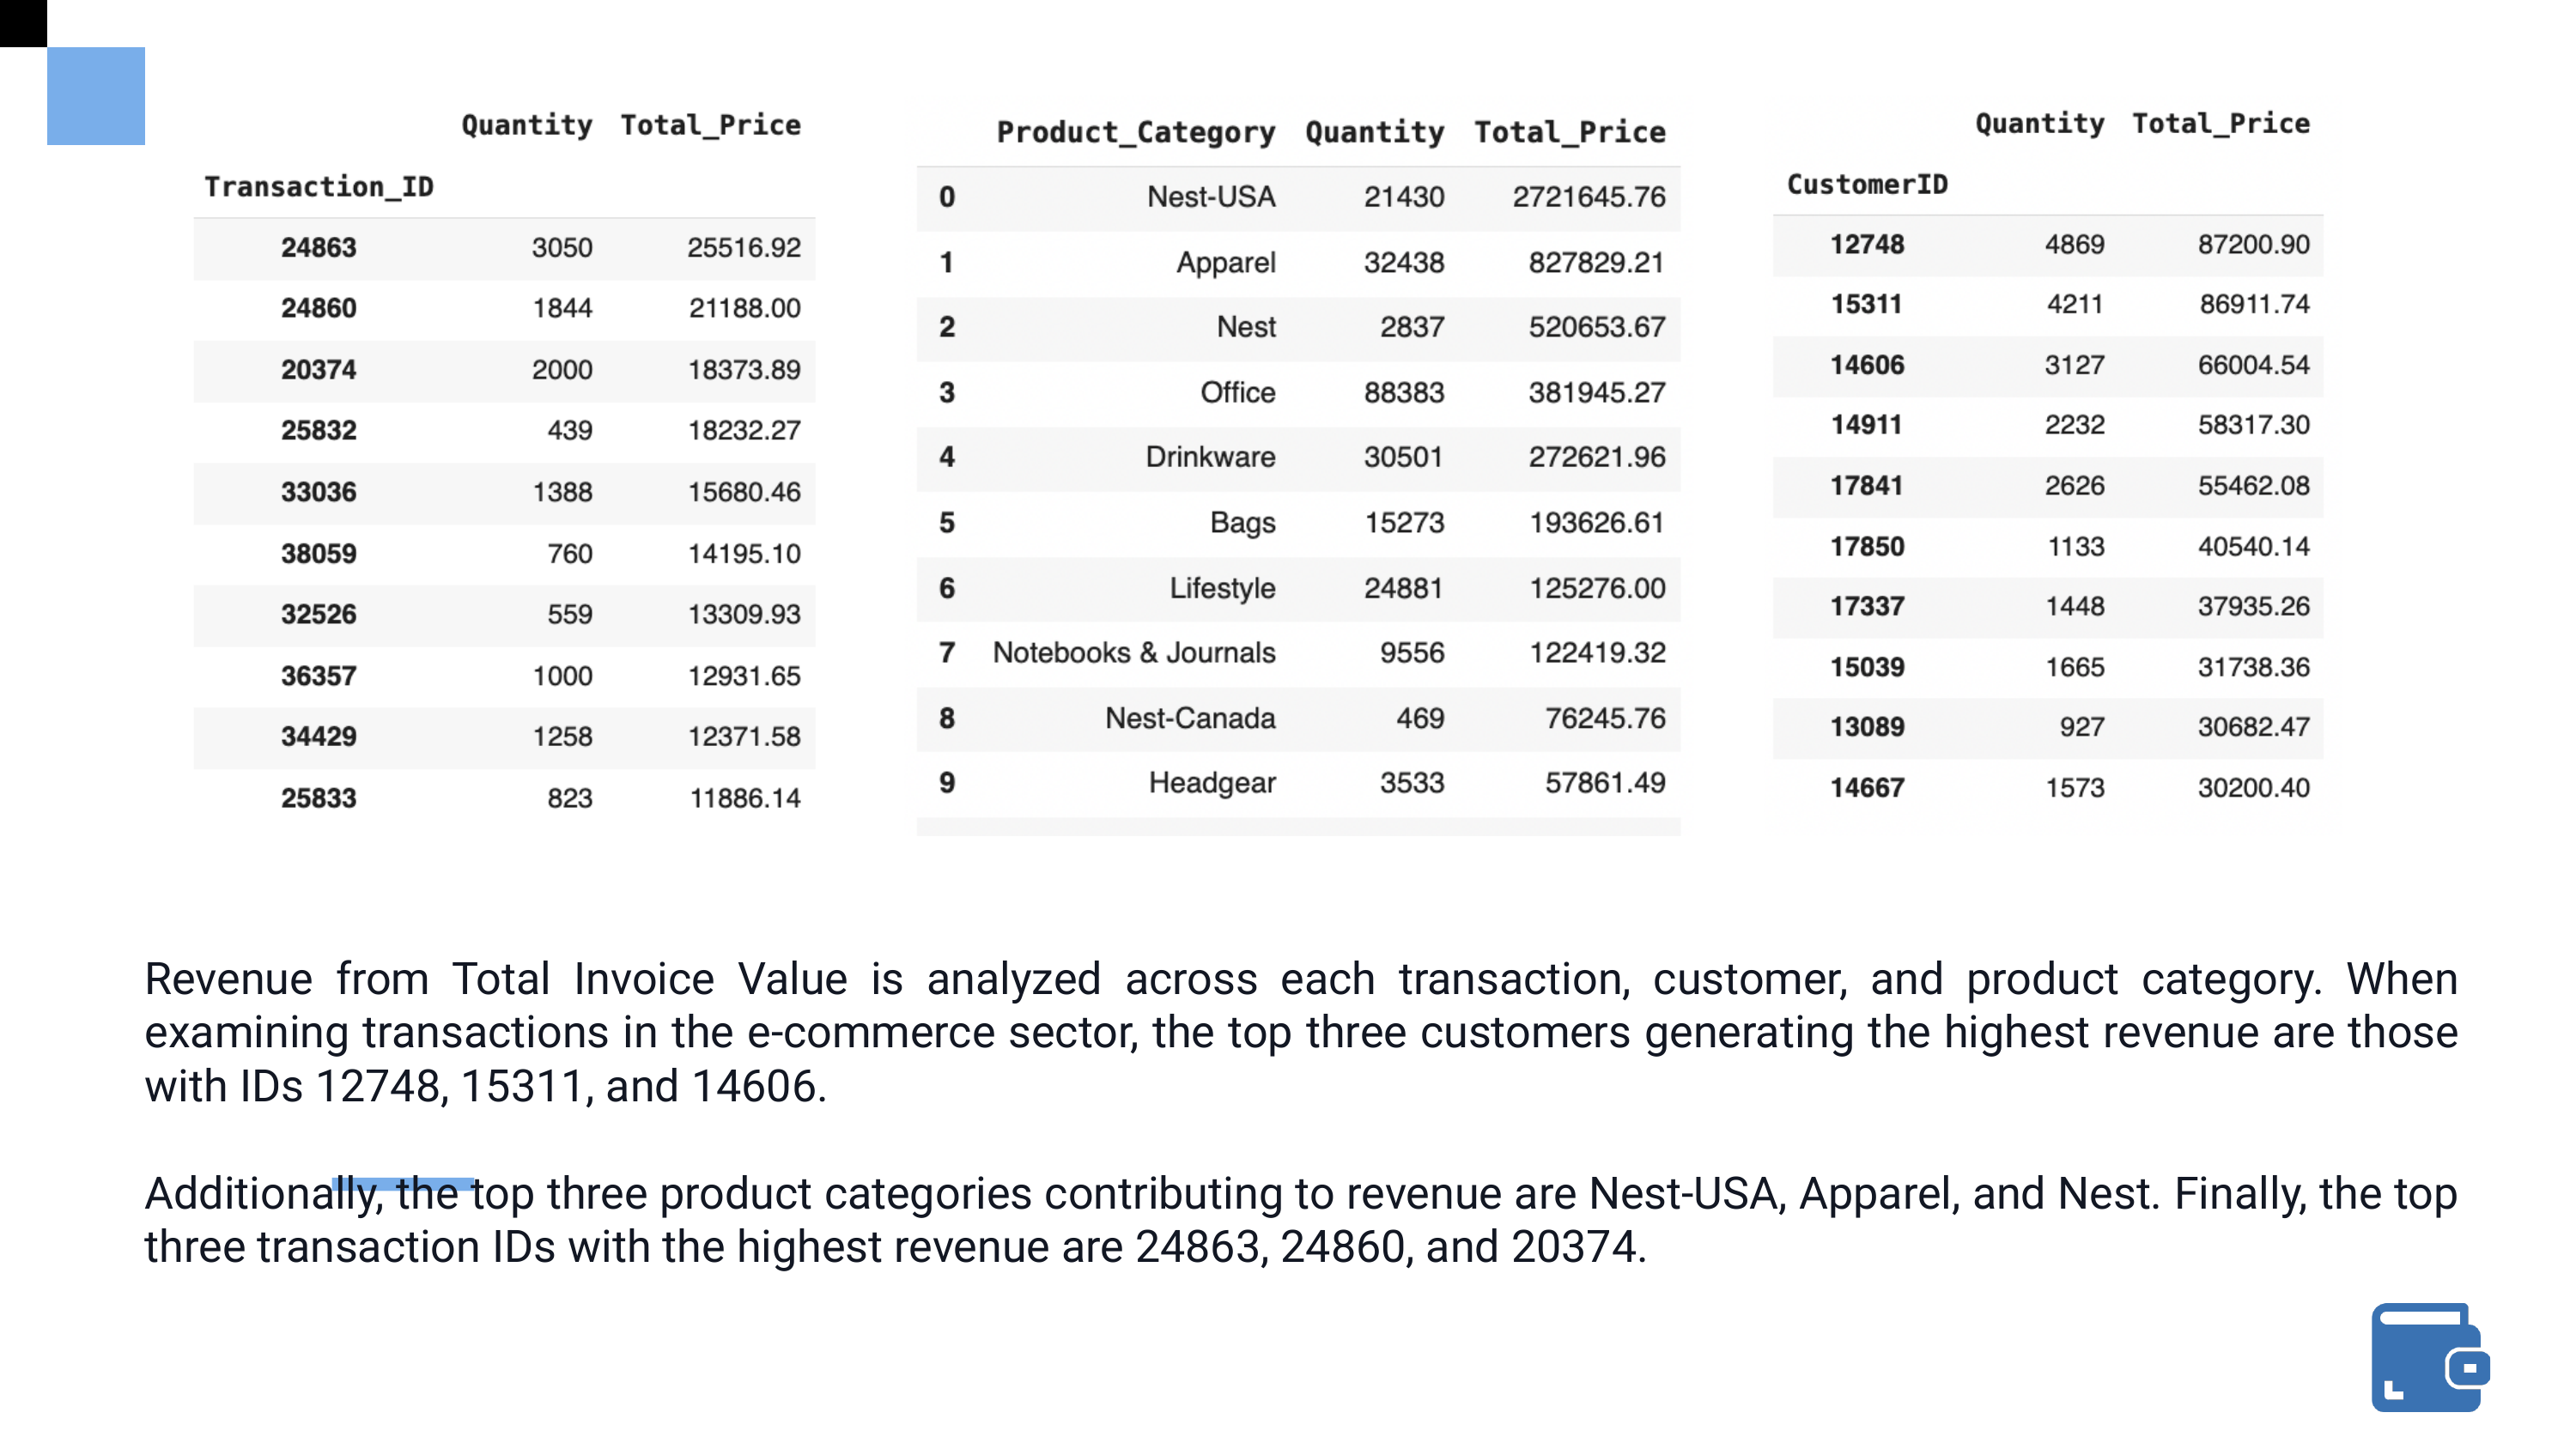

Revenue from Total Invoice Value is analyzed across each transaction, customer, and product category. When examining transactions in the e-commerce sector, the top three customers generating the highest revenue are those with IDs 12748, 15311, and 14606.

Additionally, the top three product categories contributing to revenue are Nest-USA, Apparel, and Nest. Finally, the top three transaction IDs with the highest revenue are 24863, 24860, and 20374.